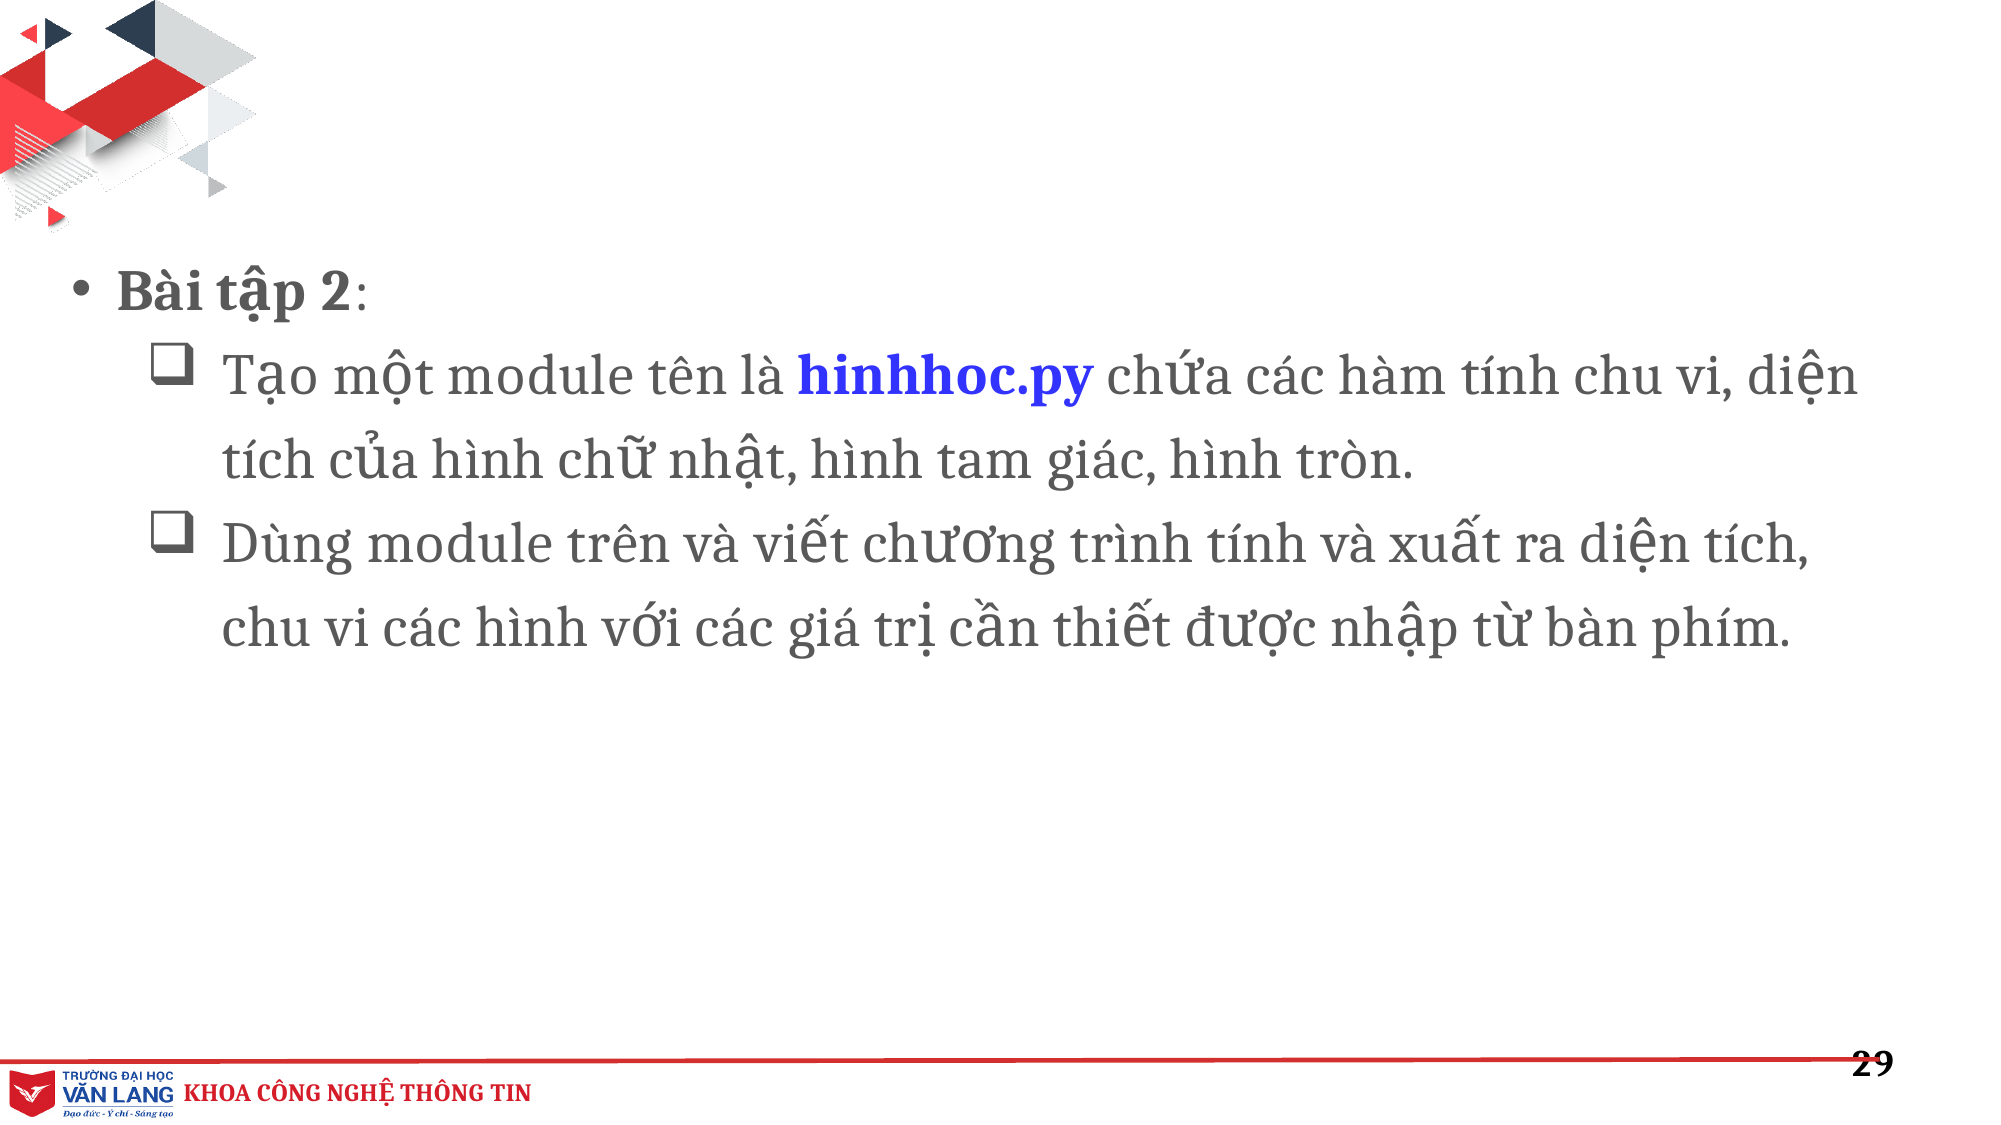

Bài tập 2:
Tạo một module tên là hinhhoc.py chứa các hàm tính chu vi, diện tích của hình chữ nhật, hình tam giác, hình tròn.
Dùng module trên và viết chương trình tính và xuất ra diện tích, chu vi các hình với các giá trị cần thiết được nhập từ bàn phím.